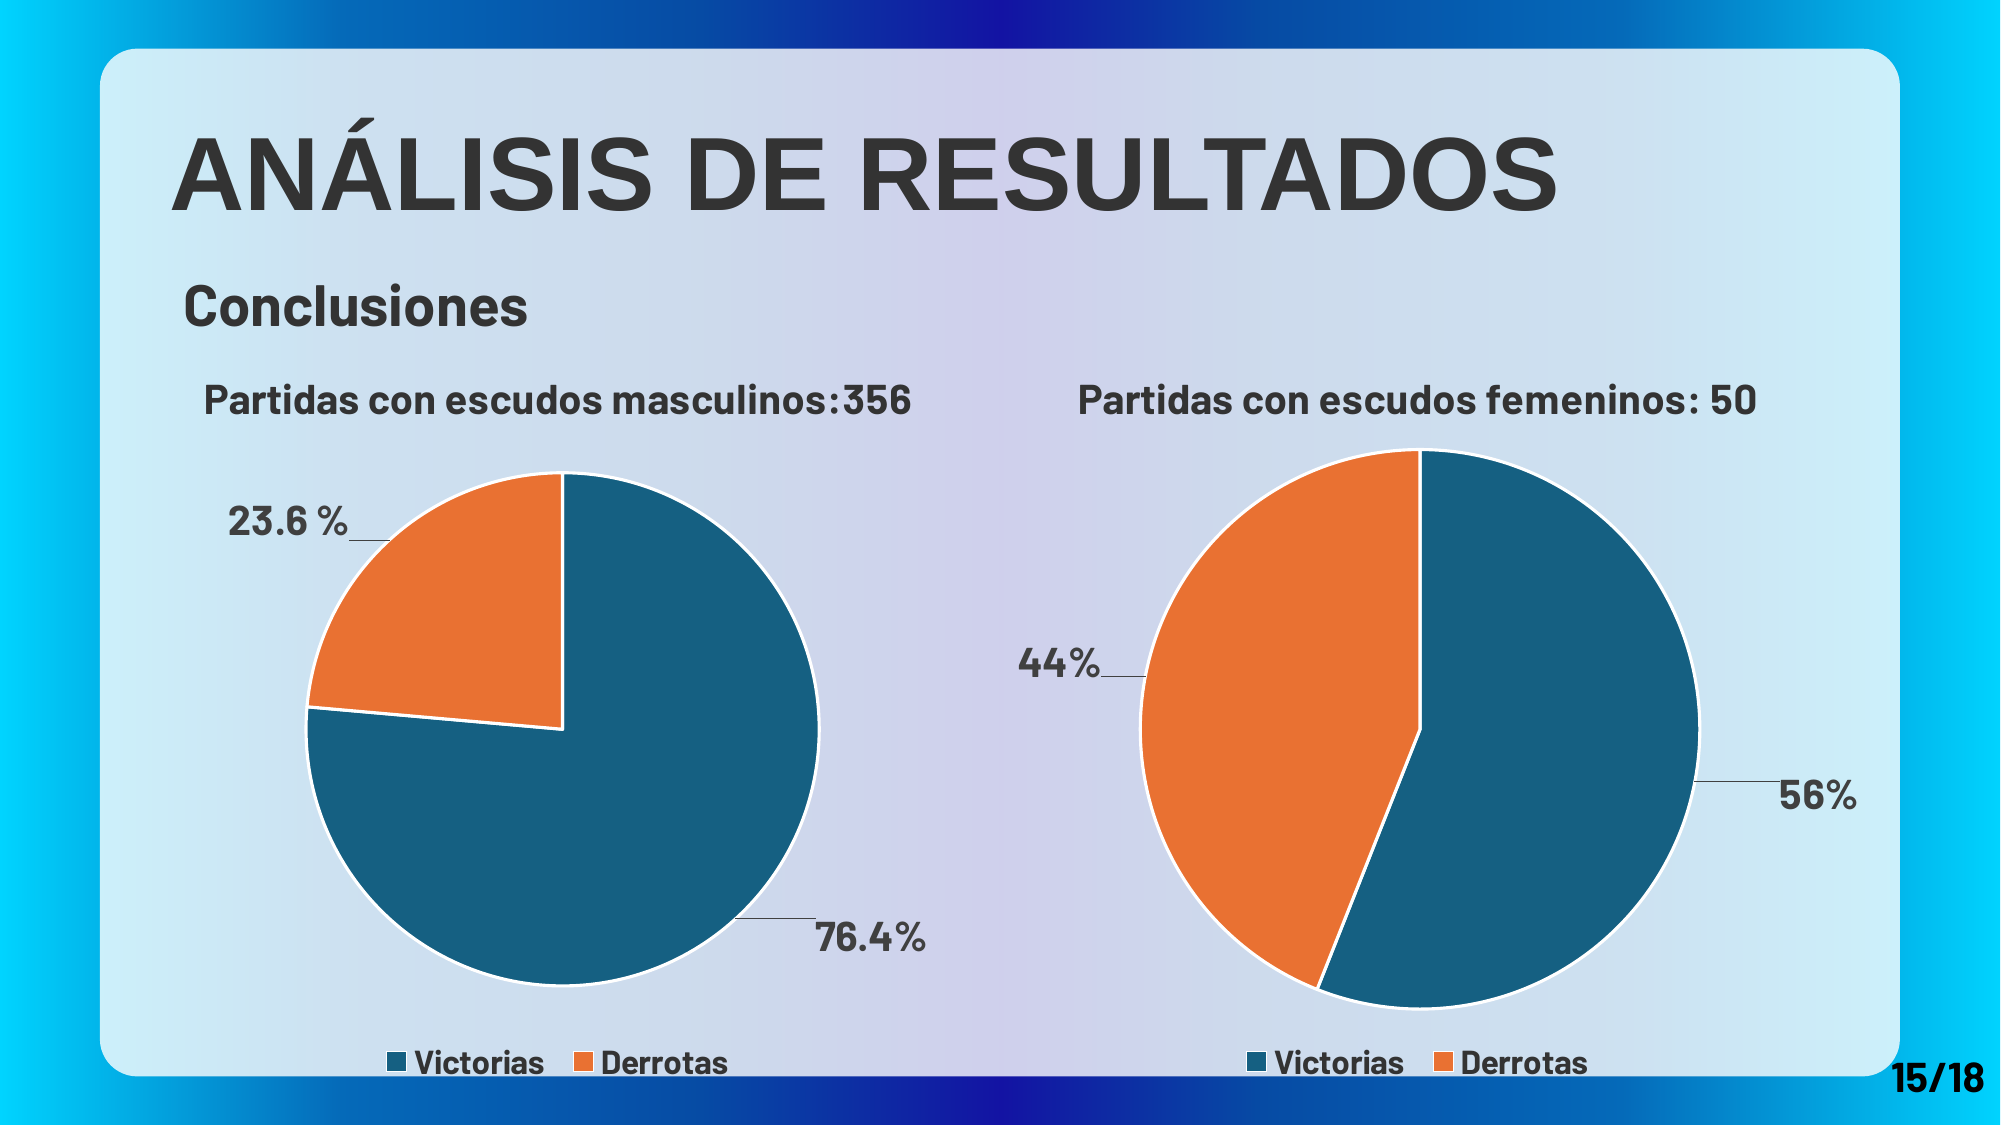

ANÁLISIS DE RESULTADOS
Conclusiones

### Chart: Partidas con escudos femeninos: 50

| Category | Partidas con escudos femeninos: 50 |
|---|---|
| Victorias  | 0.56 |
| Derrotas | 0.44 |

### Chart: Partidas con escudos masculinos:356

| Category | Partidas con escudos masculinos:356 |
|---|---|
| Victorias  | 76.4 |
| Derrotas | 23.6 |
15/18